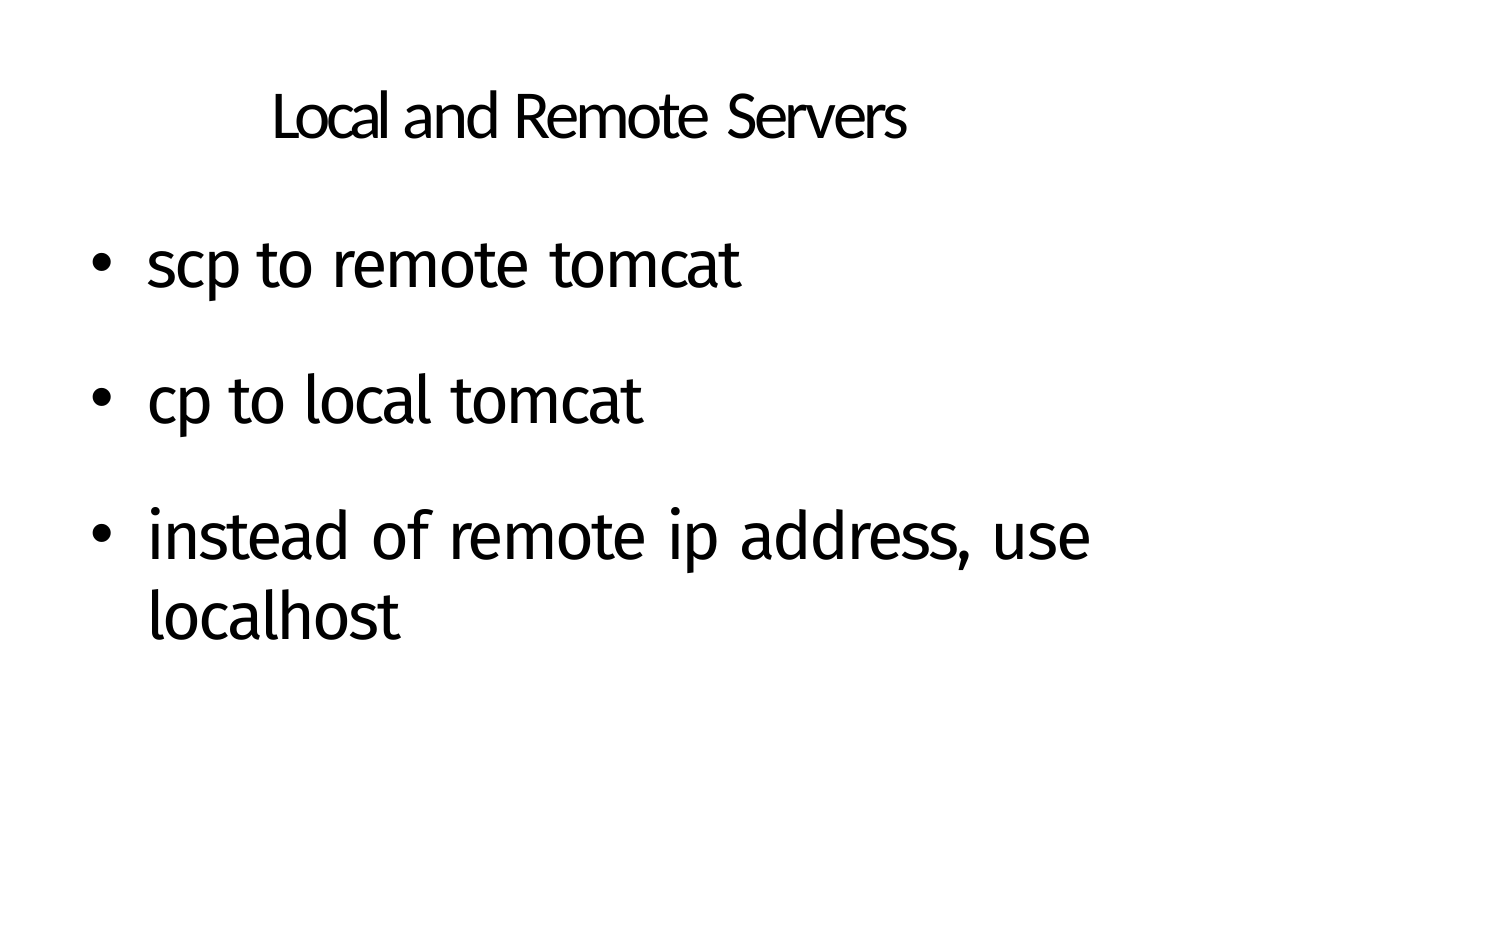

# Local and Remote Servers
scp to remote tomcat
cp to local tomcat
instead of remote ip address, use localhost